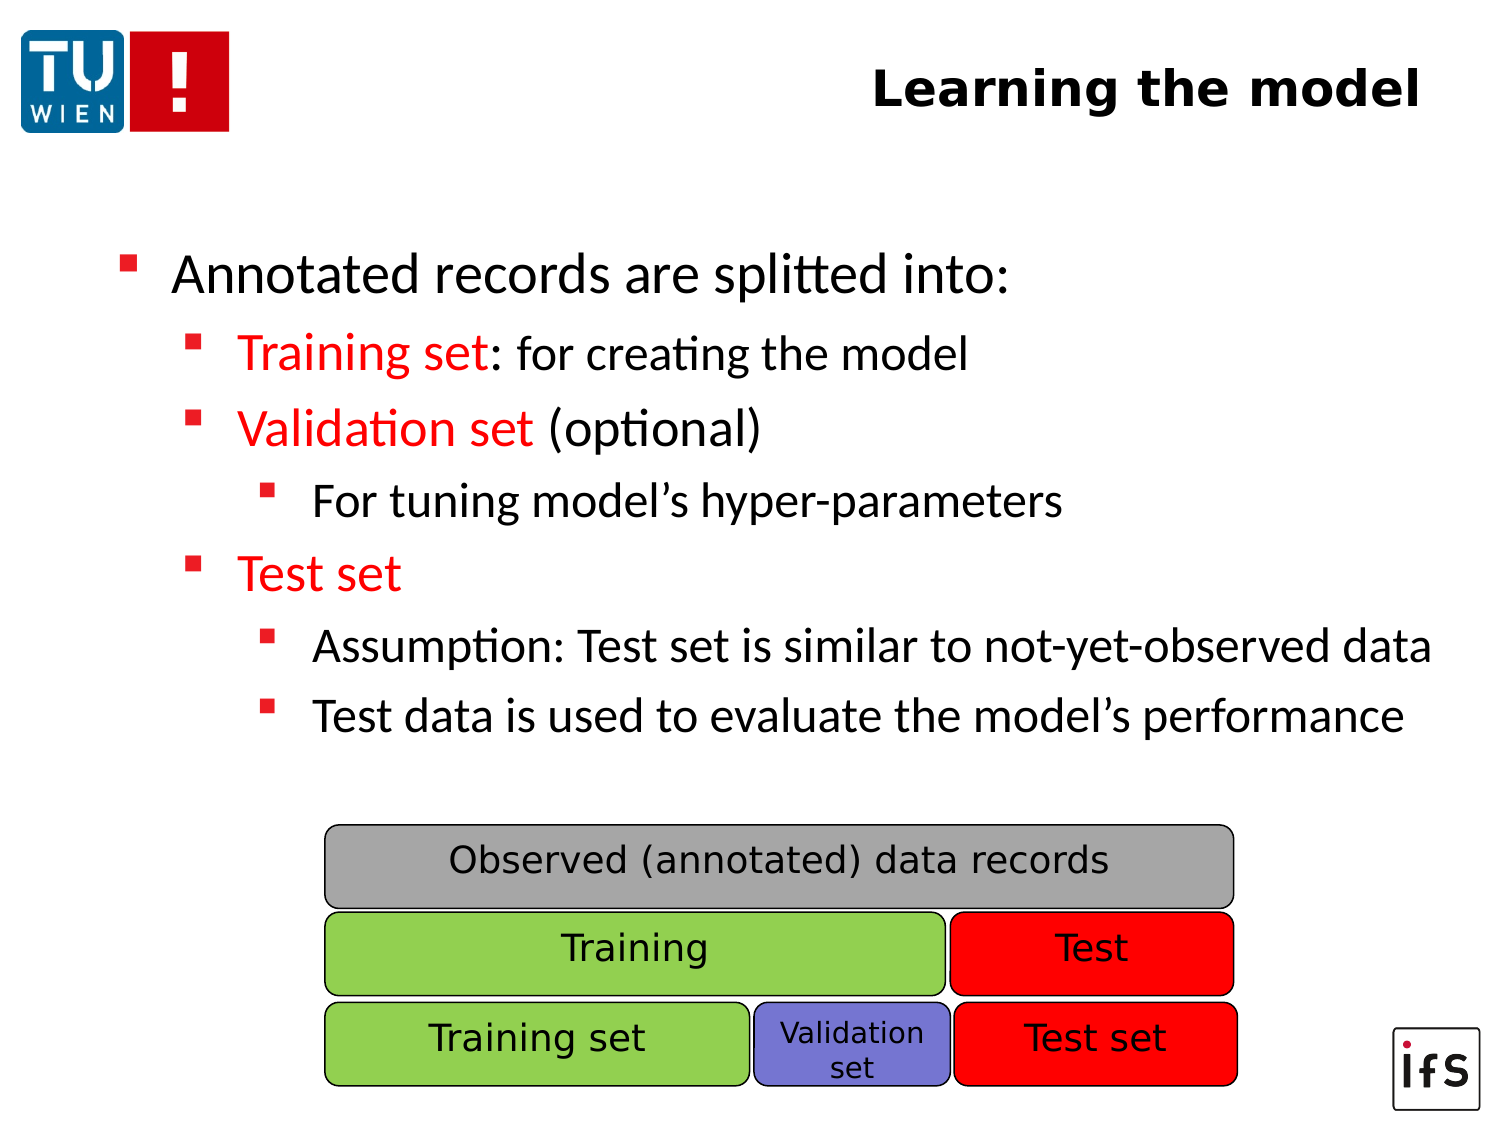

# Learning the model
Annotated records are splitted into:
Training set: for creating the model
Validation set (optional)
For tuning model’s hyper-parameters
Test set
Assumption: Test set is similar to not-yet-observed data
Test data is used to evaluate the model’s performance
Observed (annotated) data records
Training
Test

Training set
Validation set
Test set